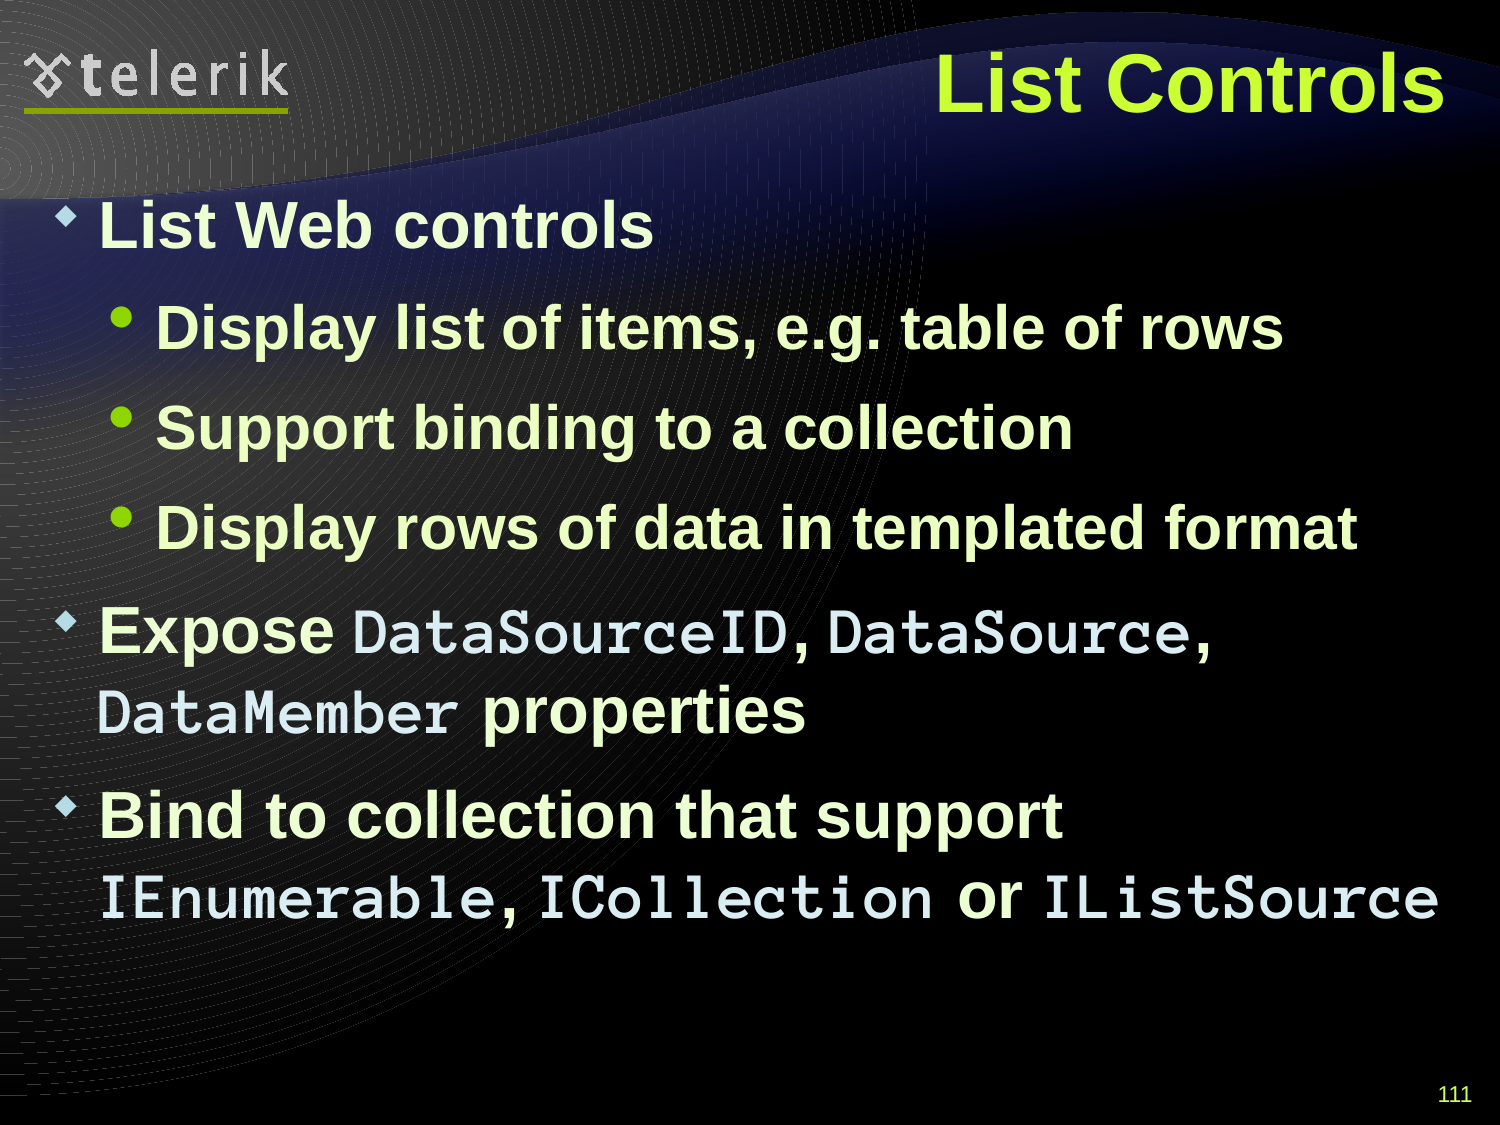

# List Controls
List Web controls
Display list of items, e.g. table of rows
Support binding to a collection
Display rows of data in templated format
Expose DataSourceID, DataSource, DataMember properties
Bind to collection that support IEnumerable, ICollection or IListSource
111